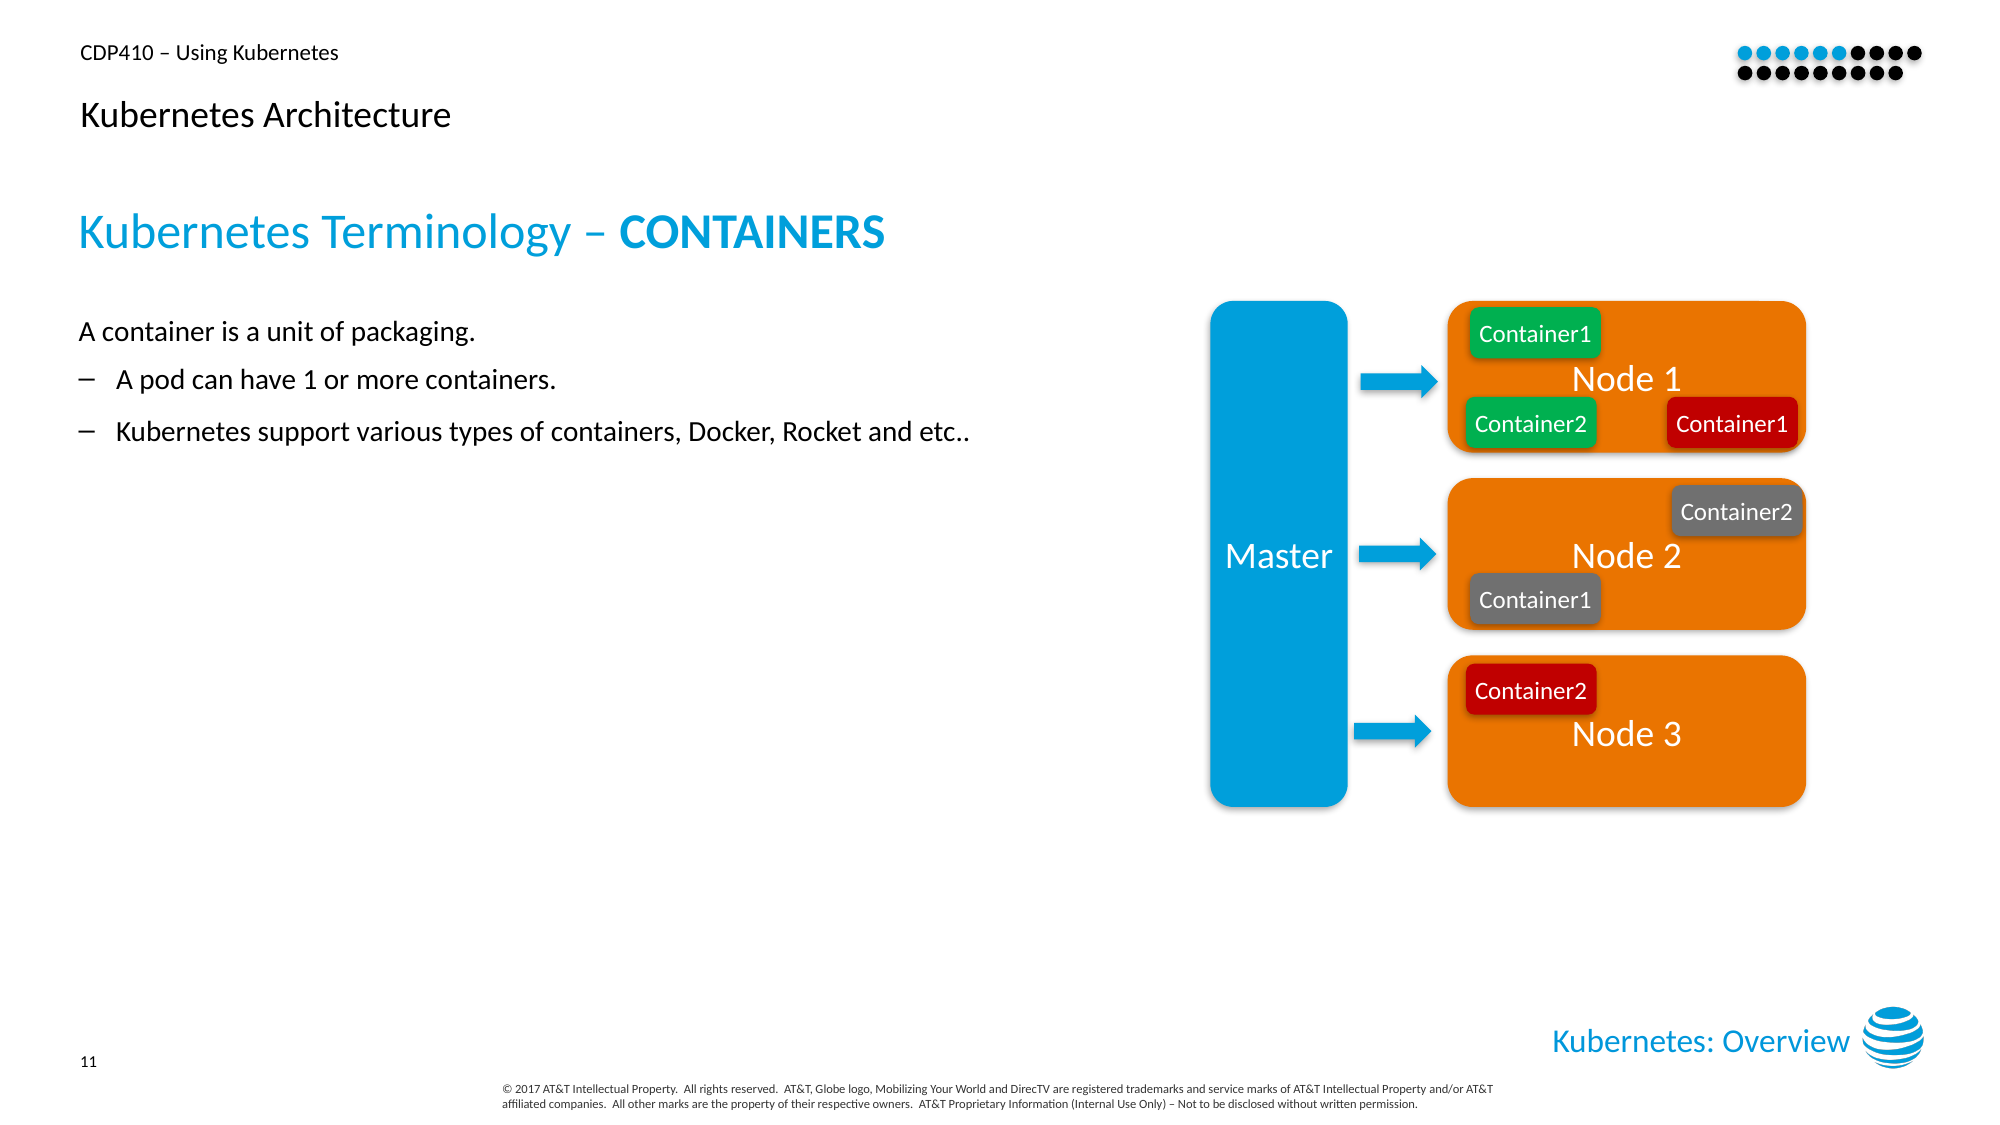

# Kubernetes Architecture
Kubernetes Terminology – CONTAINERS

A container is a unit of packaging.
A pod can have 1 or more containers.
Kubernetes support various types of containers, Docker, Rocket and etc..

Master
Node 1
Container1

Container2
Container1
Node 2
Container2

Container1
Node 3
Container2

Kubernetes: Overview
11